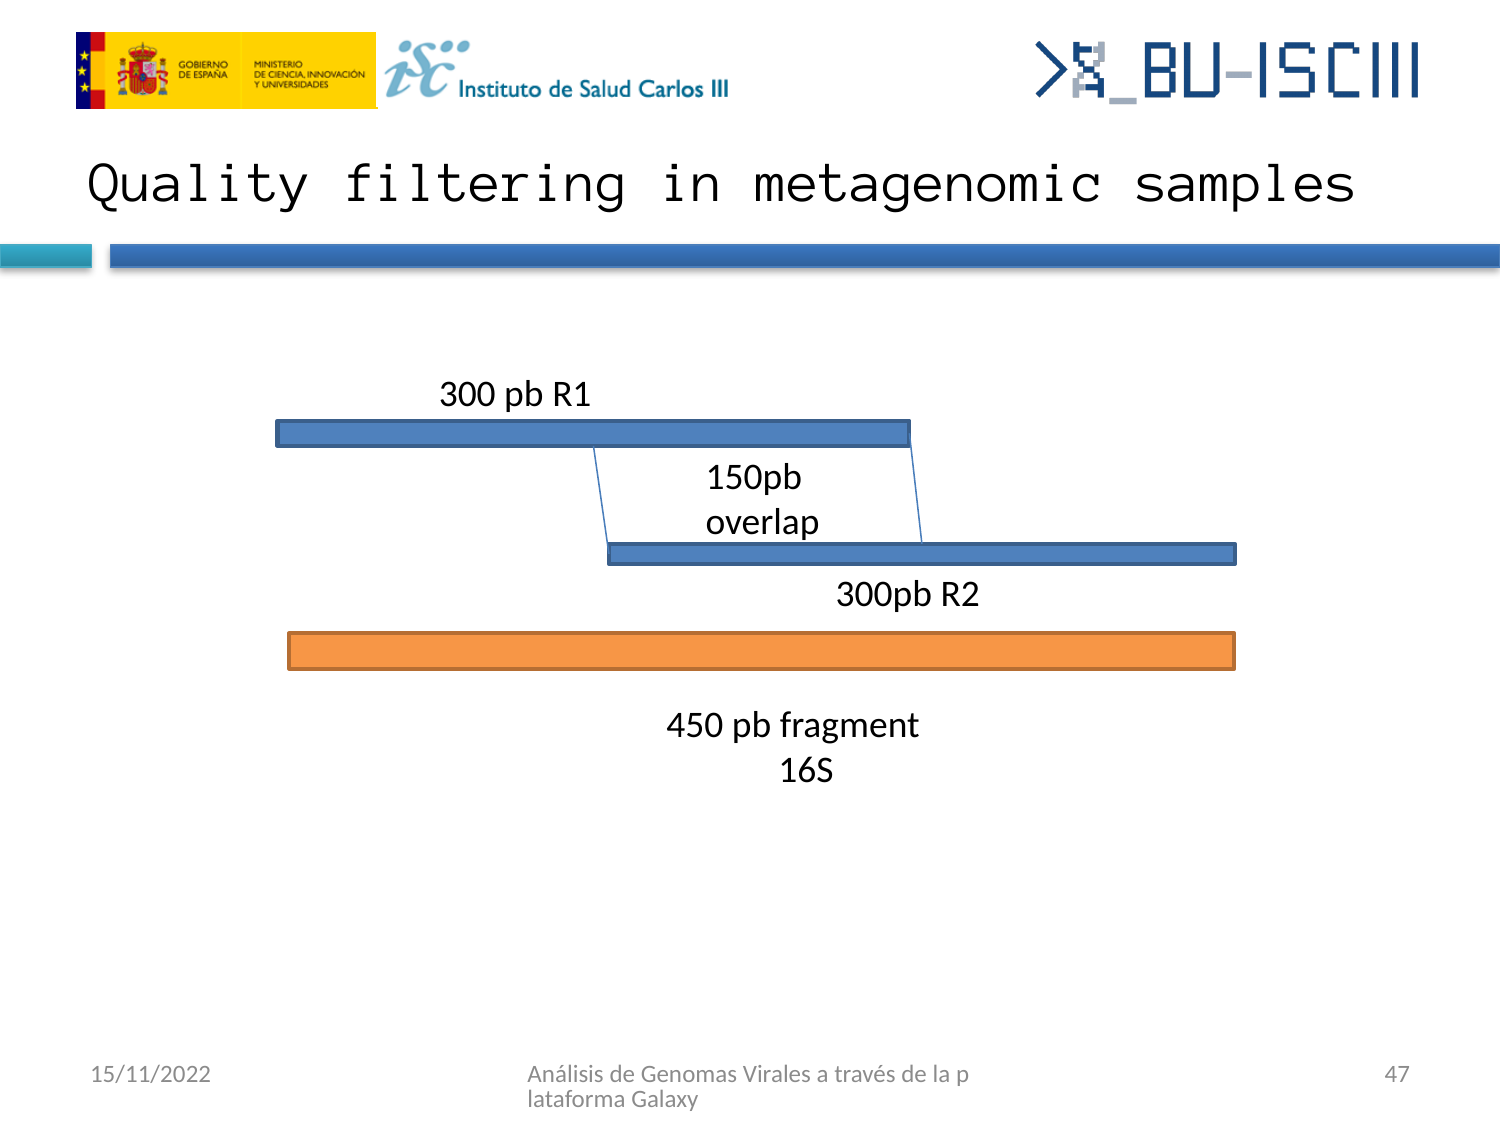

# Quality filtering in metagenomic samples
300 pb R1

150pb overlap

300pb R2

450 pb fragment    16S
15/11/2022
Análisis de Genomas Virales a través de la plataforma Galaxy
47